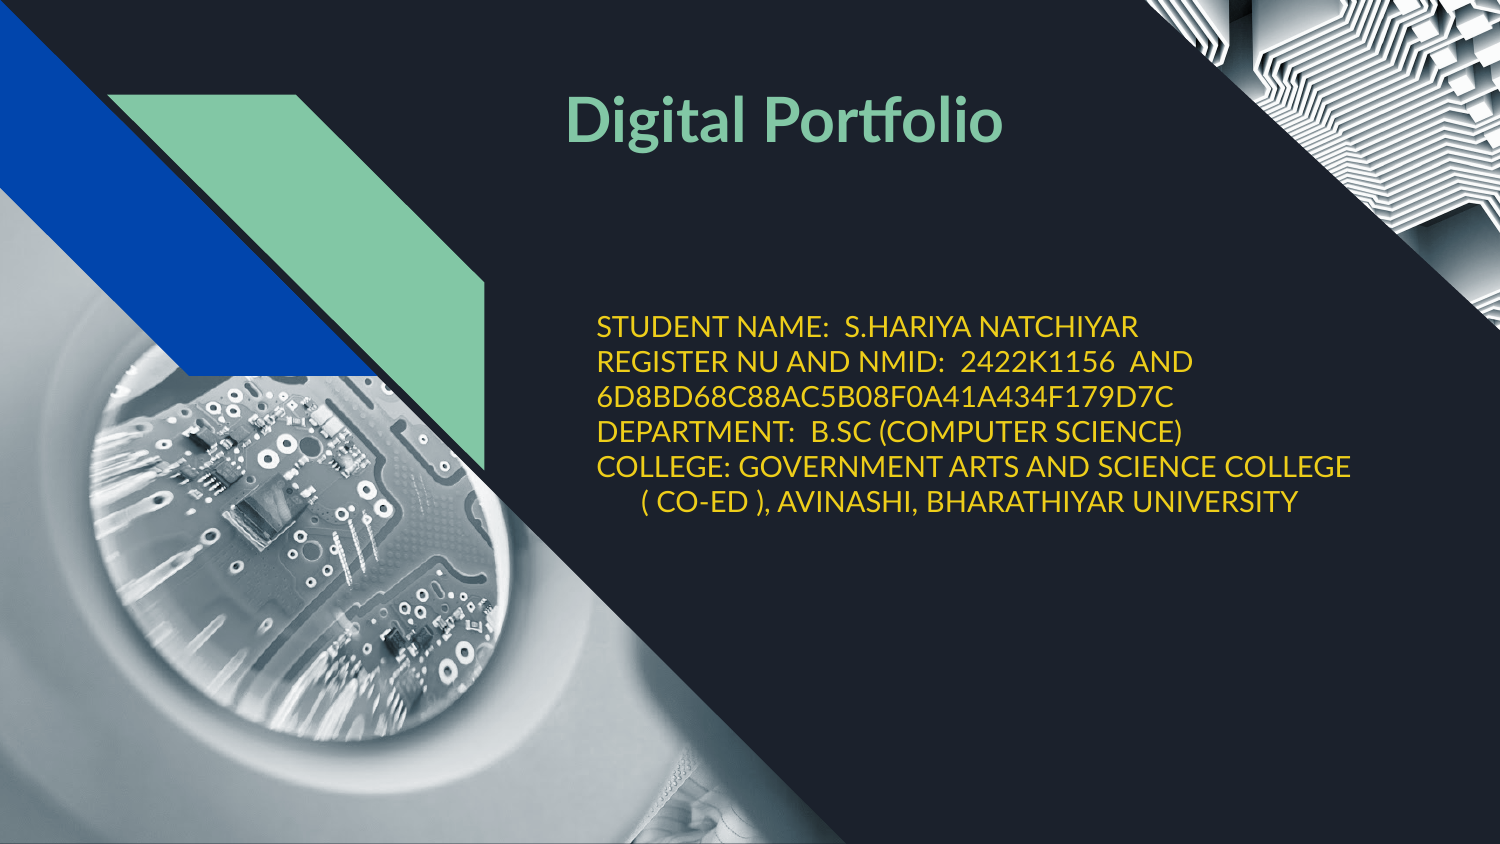

Digital Portfolio
STUDENT NAME:  S.HARIYA NATCHIYAR
REGISTER NU AND NMID:  2422K1156  AND 6D8BD68C88AC5B08F0A41A434F179D7C
DEPARTMENT:  B.SC (COMPUTER SCIENCE)
COLLEGE: GOVERNMENT ARTS AND SCIENCE COLLEGE       ( CO-ED ), AVINASHI, BHARATHIYAR UNIVERSITY